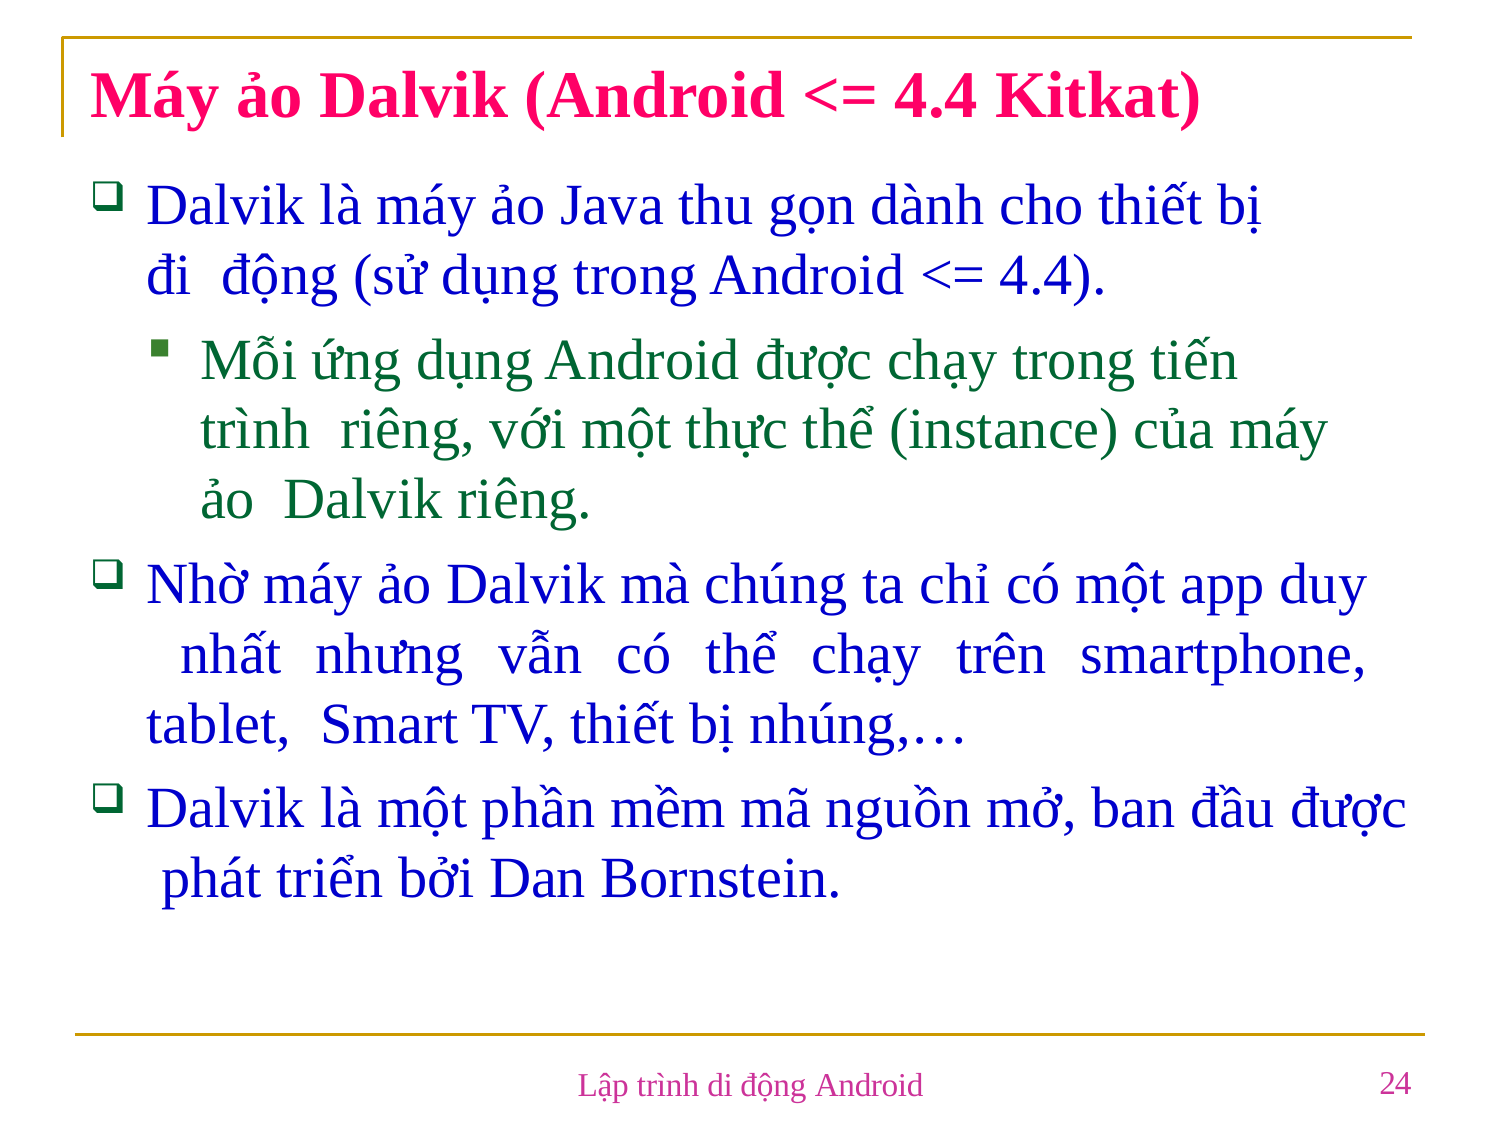

# Máy ảo Dalvik (Android <= 4.4 Kitkat)
Dalvik là máy ảo Java thu gọn dành cho thiết bị đi  động (sử dụng trong Android <= 4.4).
Mỗi ứng dụng Android được chạy trong tiến trình  riêng, với một thực thể (instance) của máy ảo  Dalvik riêng.
Nhờ máy ảo Dalvik mà chúng ta chỉ có một app duy  nhất nhưng vẫn có thể chạy trên smartphone, tablet,  Smart TV, thiết bị nhúng,…
Dalvik là một phần mềm mã nguồn mở, ban đầu được  phát triển bởi Dan Bornstein.
24
Lập trình di động Android